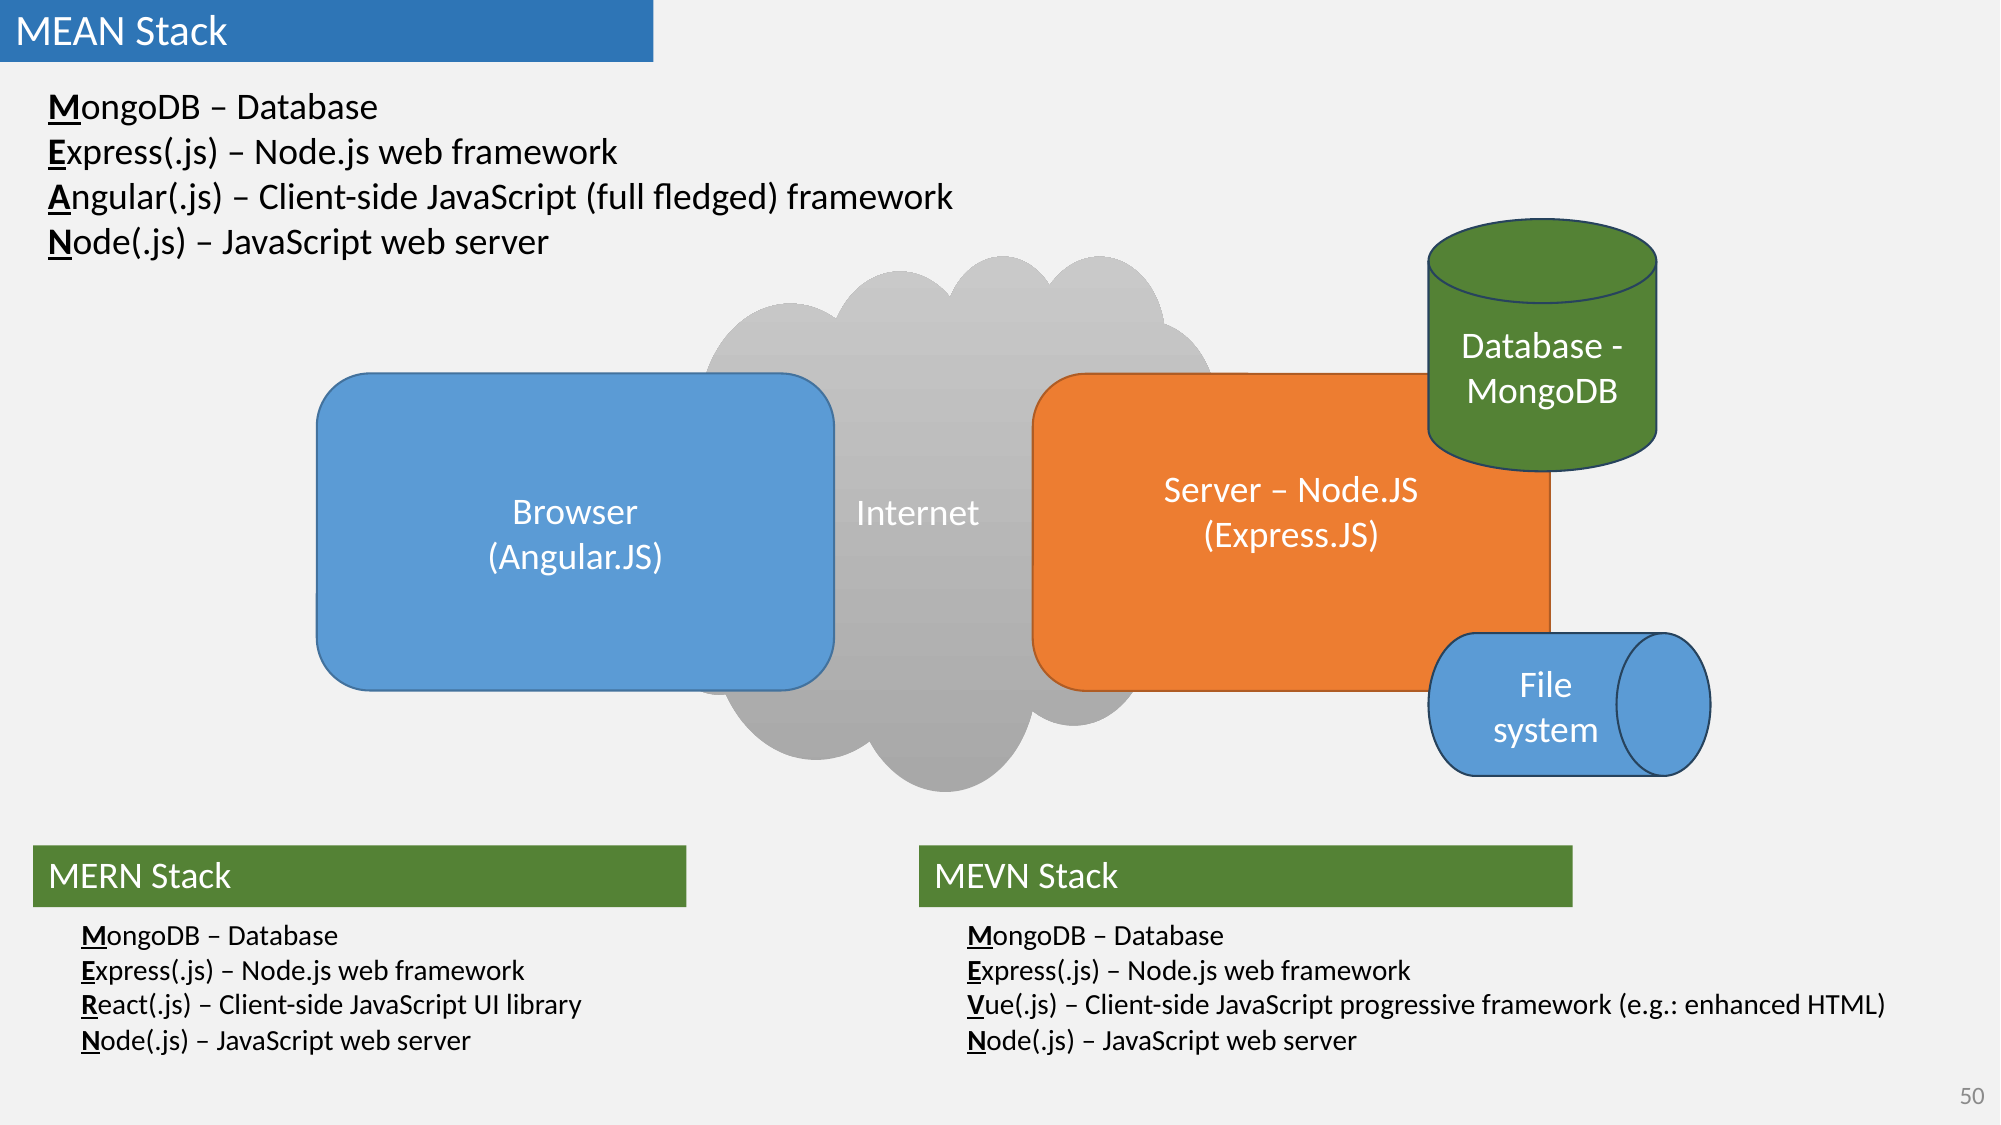

# MEAN Stack
MongoDB – Database
Express(.js) – Node.js web framework
Angular(.js) – Client-side JavaScript (full fledged) framework
Node(.js) – JavaScript web server
Database - MongoDB
Internet
Browser
(Angular.JS)
Server – Node.JS
(Express.JS)

File system
MERN Stack
MEVN Stack
MongoDB – Database
Express(.js) – Node.js web framework
React(.js) – Client-side JavaScript UI library
Node(.js) – JavaScript web server
MongoDB – Database
Express(.js) – Node.js web framework
Vue(.js) – Client-side JavaScript progressive framework (e.g.: enhanced HTML)
Node(.js) – JavaScript web server
50